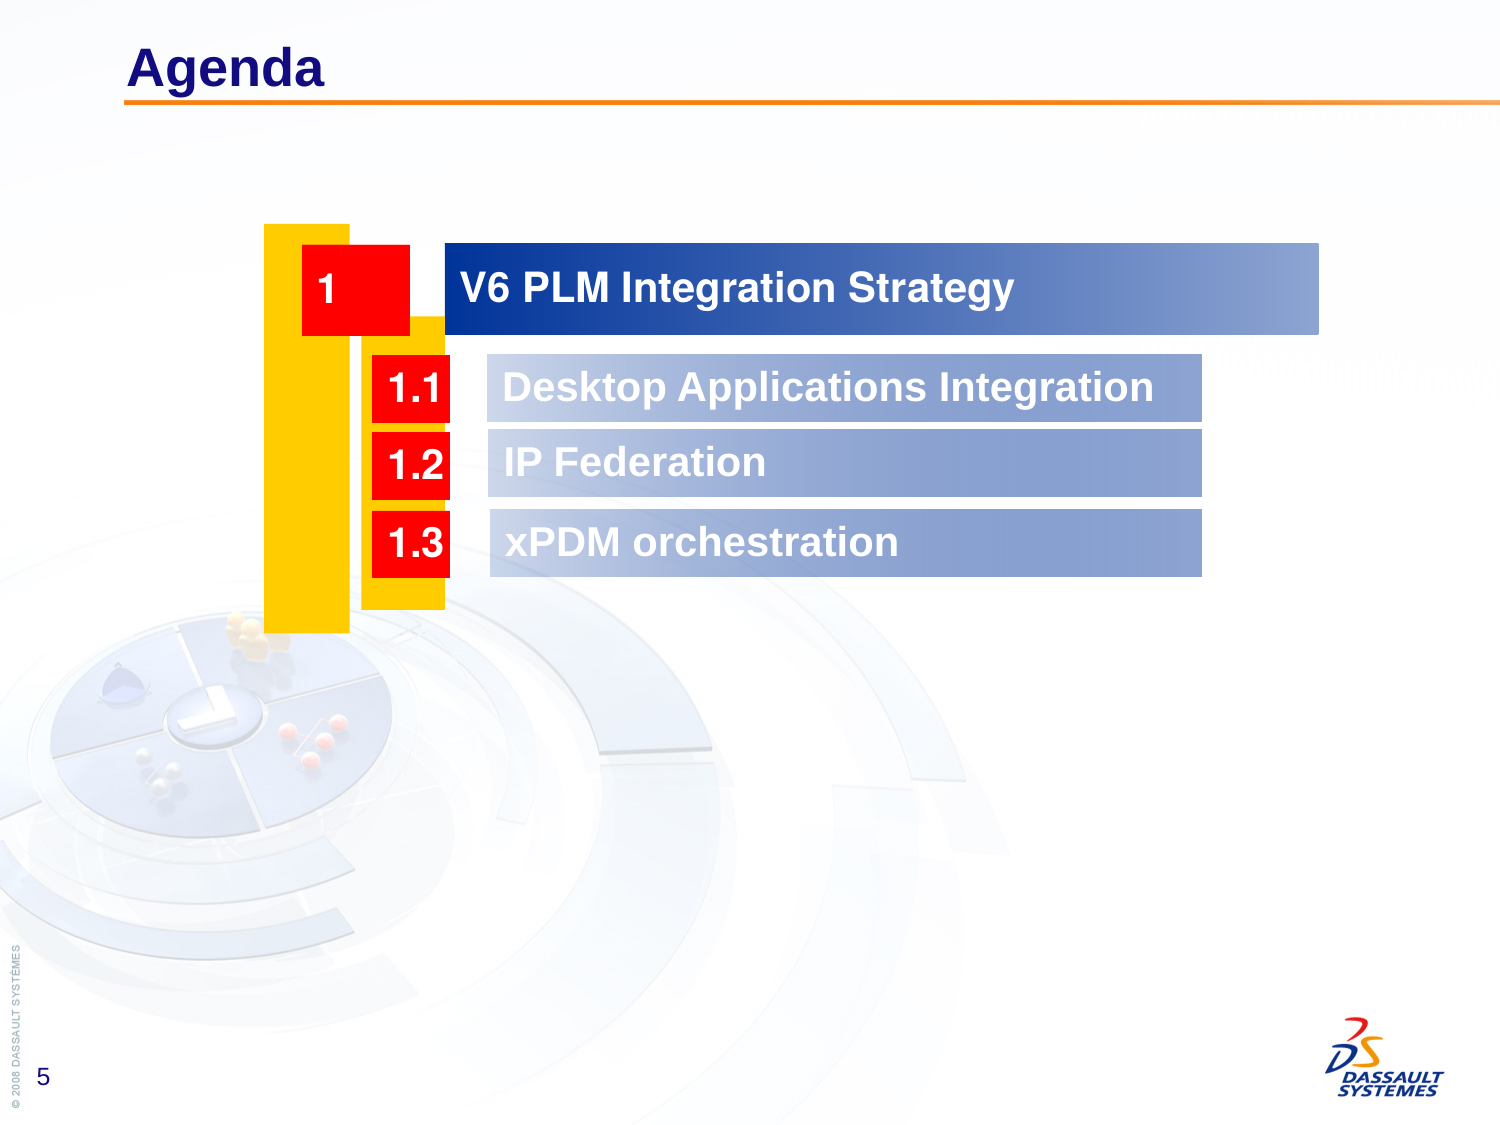

# Agenda

V6 PLM Integration Strategy
3
1

Desktop Applications Integration
1.1
IP Federation
1.2
xPDM orchestration
1.3